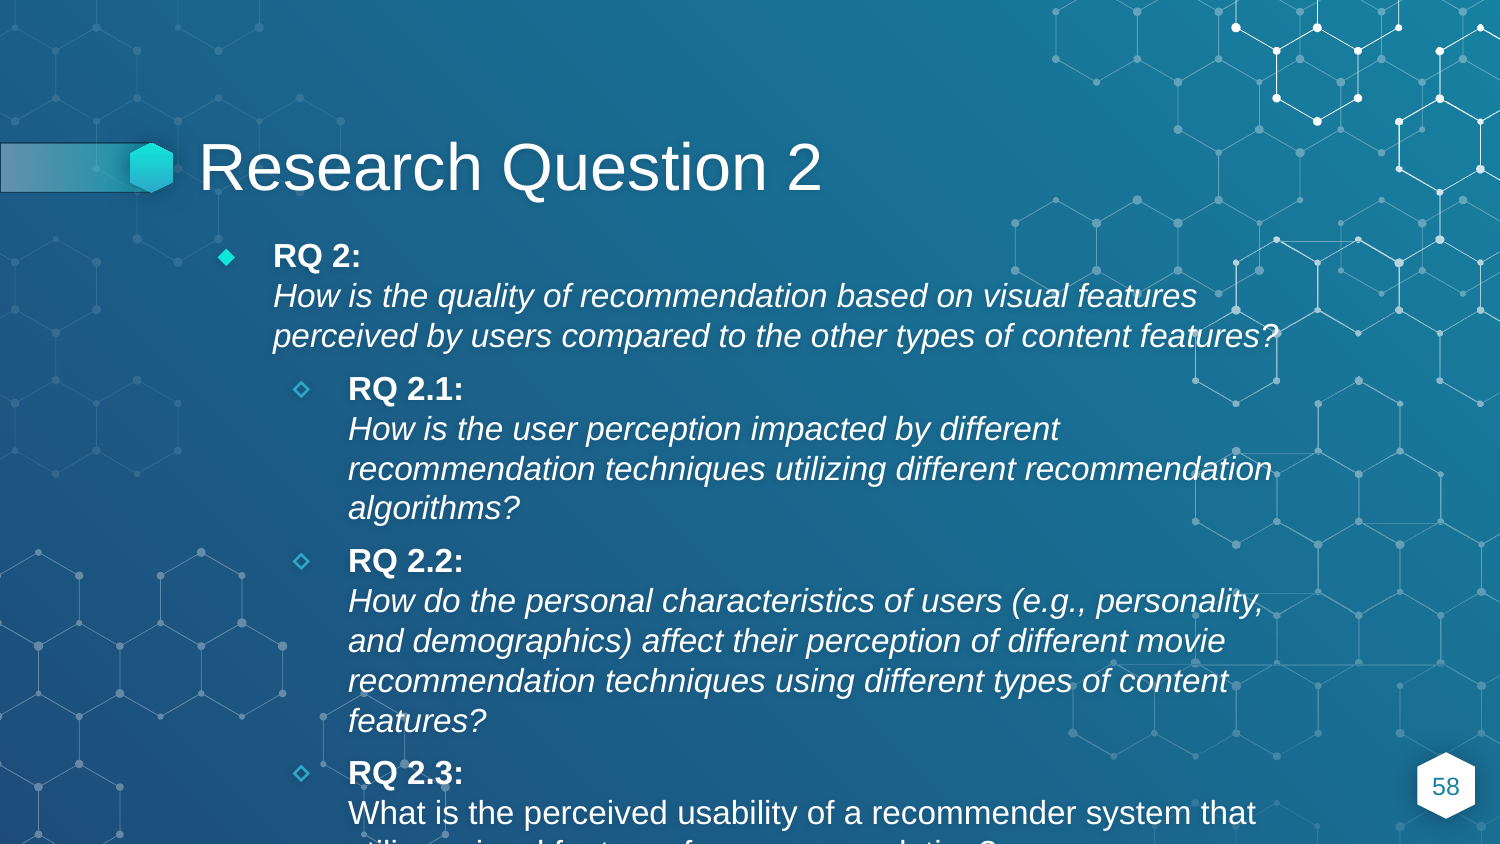

# Research Question 2
RQ 2:
How is the quality of recommendation based on visual features perceived by users compared to the other types of content features?
RQ 2.1:
How is the user perception impacted by different recommendation techniques utilizing different recommendation algorithms?
RQ 2.2:
How do the personal characteristics of users (e.g., personality, and demographics) affect their perception of different movie recommendation techniques using different types of content features?
RQ 2.3:
What is the perceived usability of a recommender system that utilizes visual features for recommendation?
58